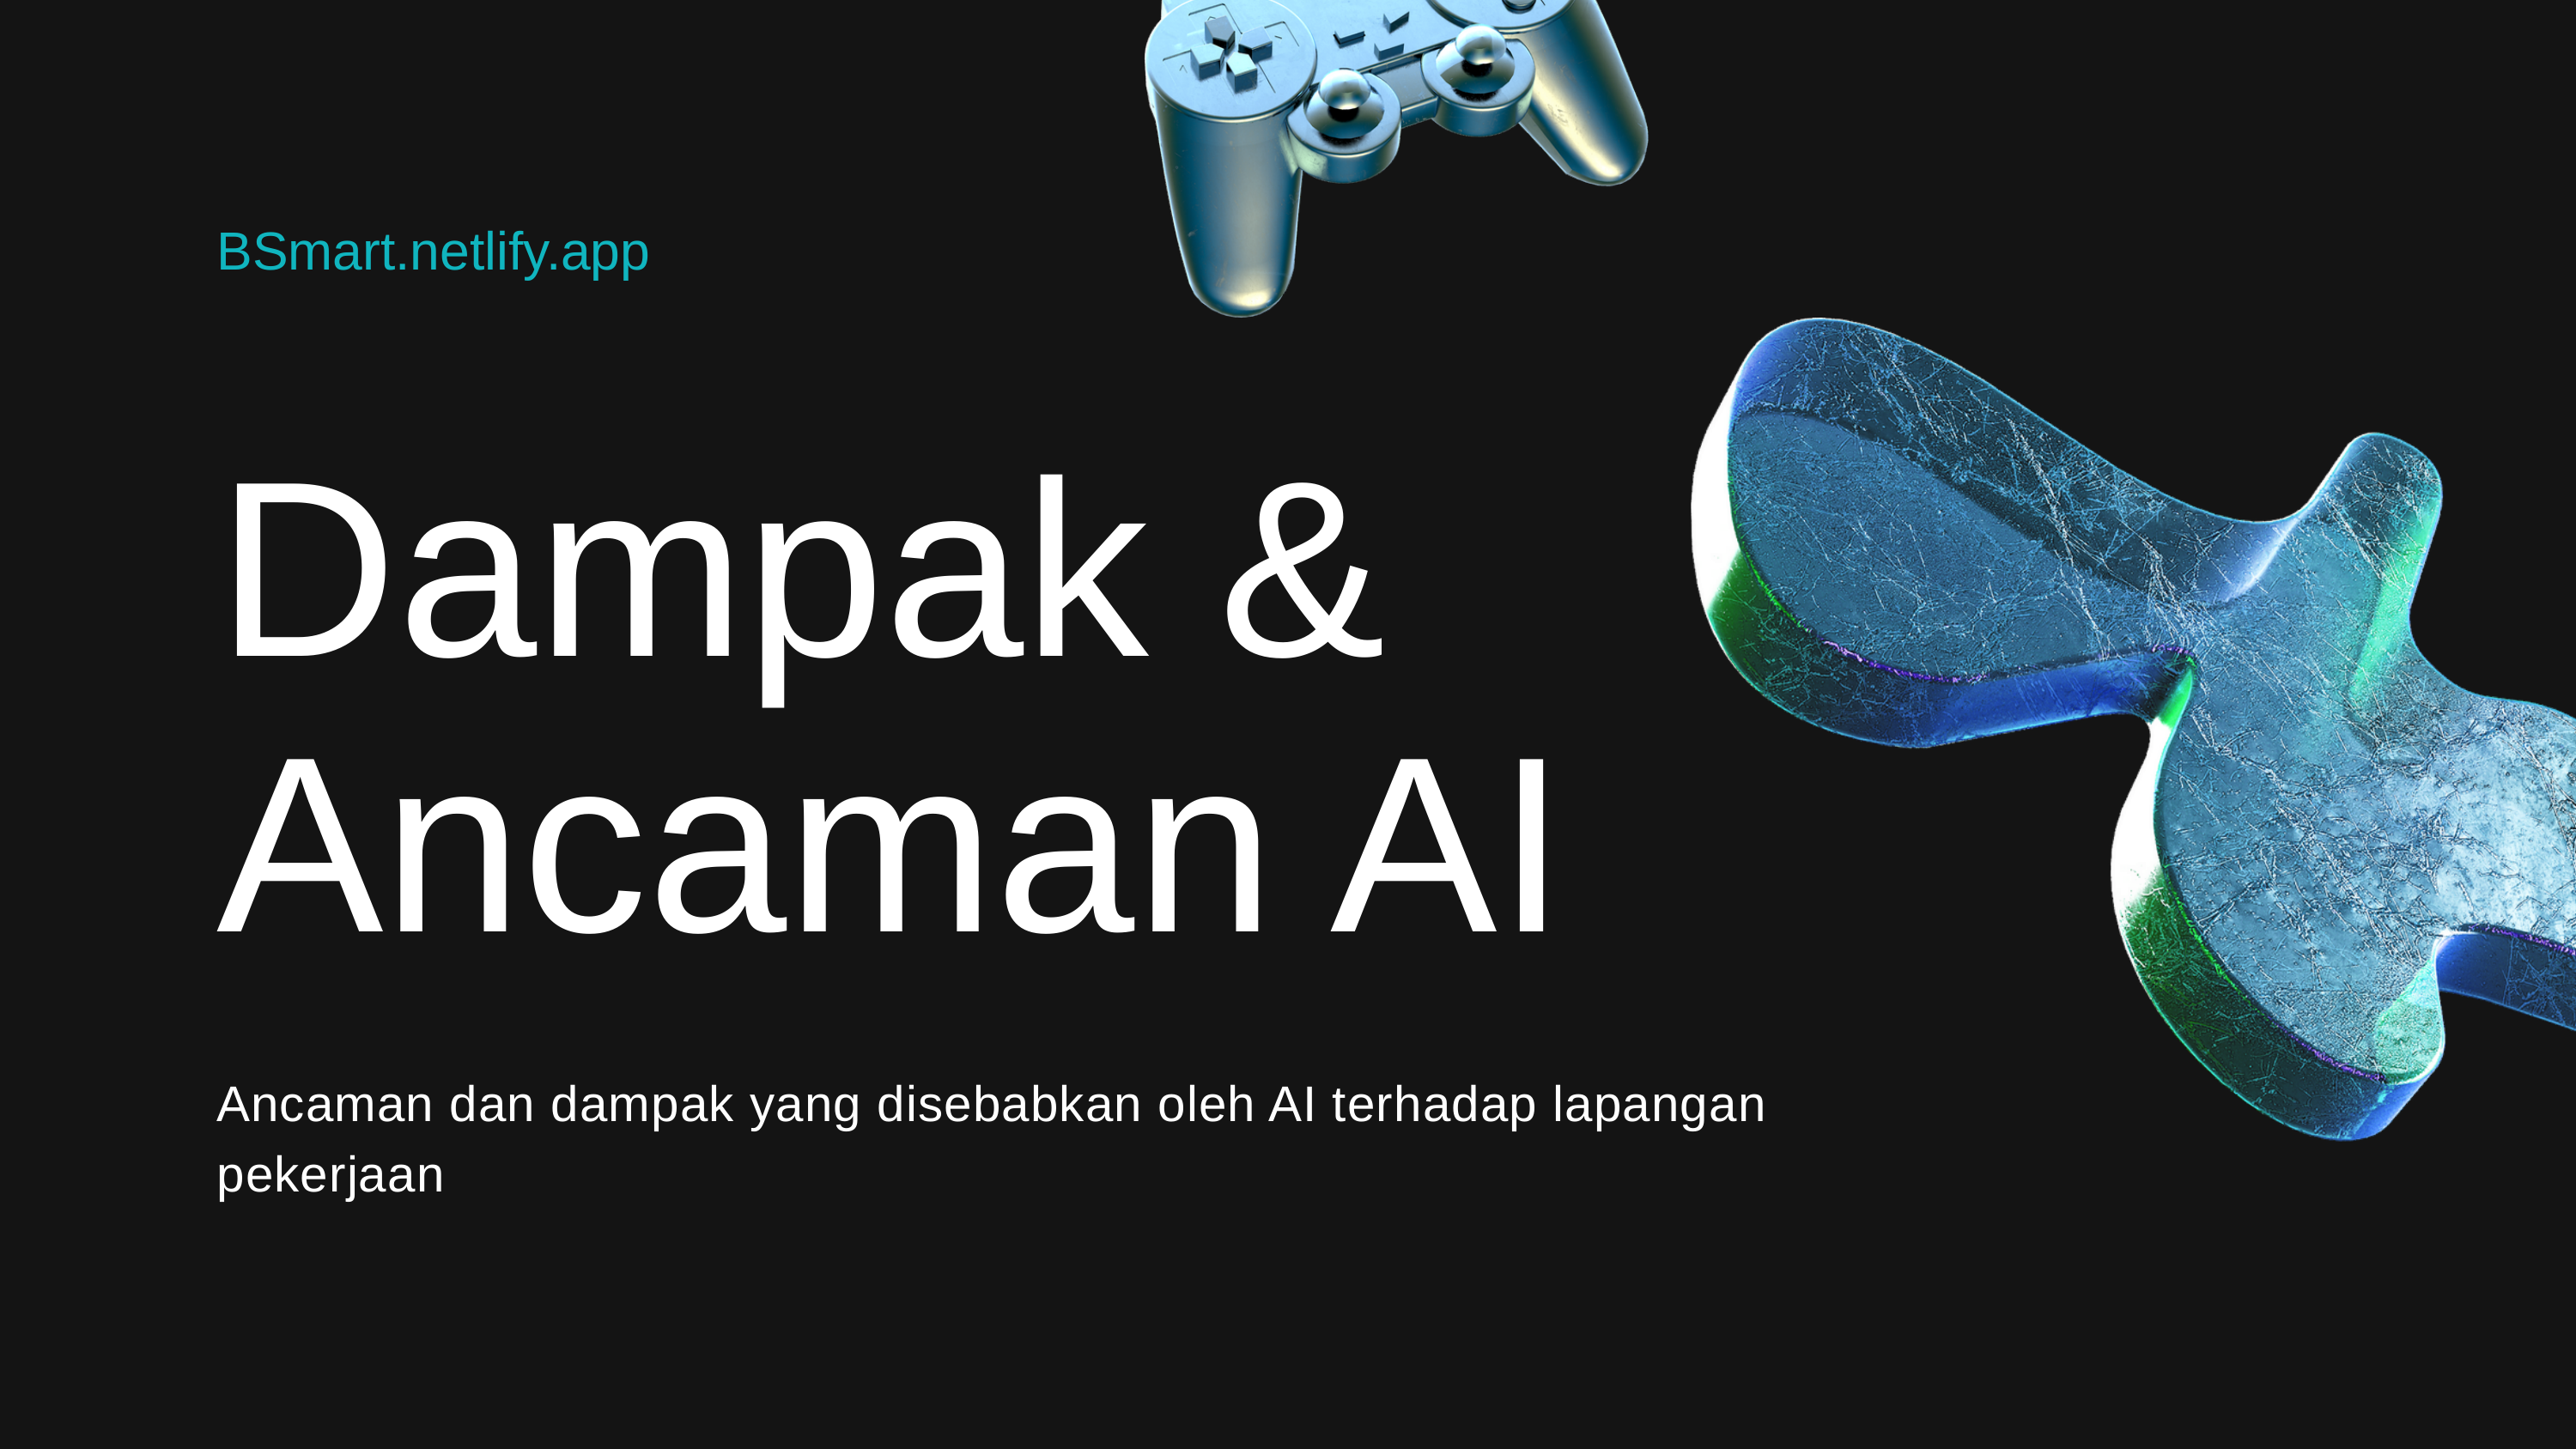

BSmart.netlify.app
Dampak &
Ancaman AI
Ancaman dan dampak yang disebabkan oleh AI terhadap lapangan pekerjaan